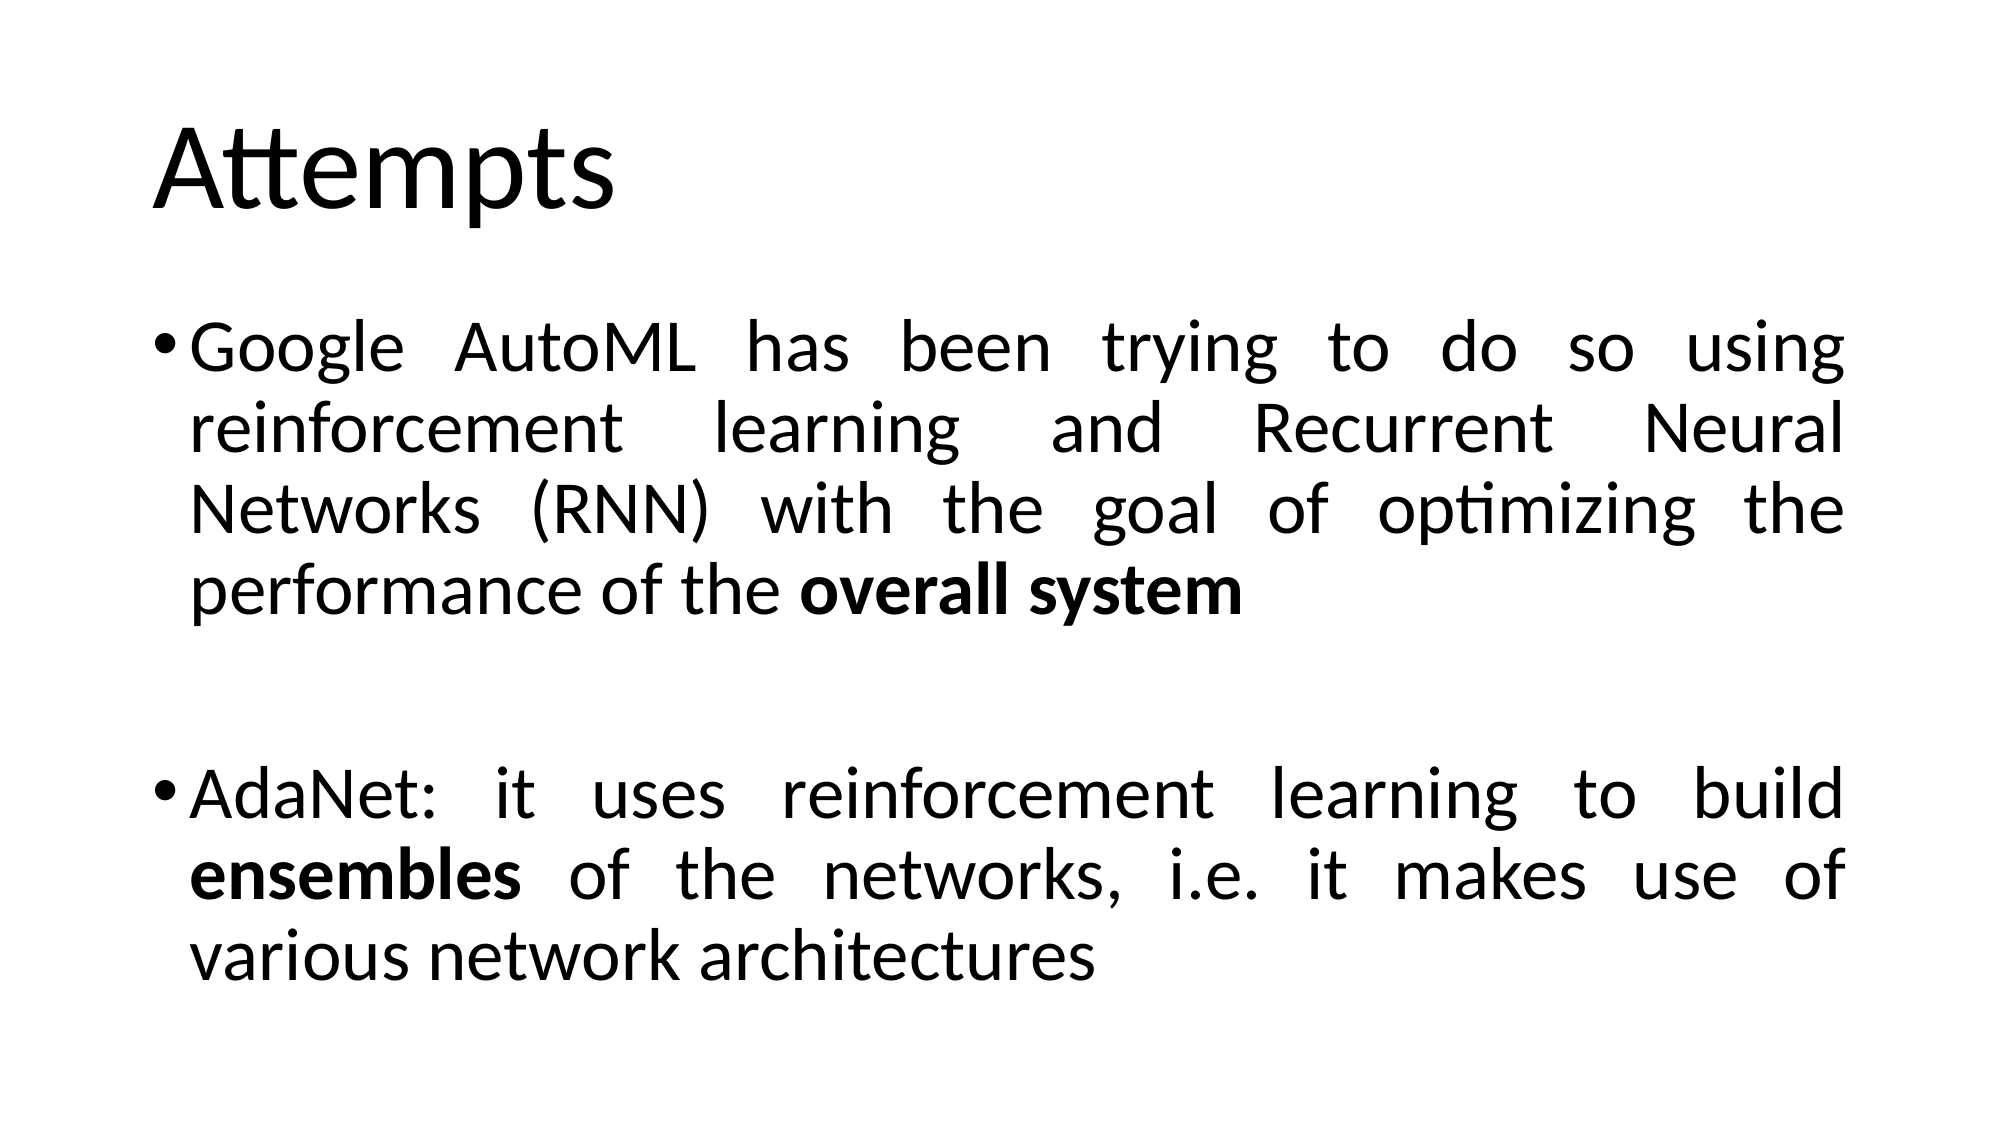

# Attempts
Google AutoML has been trying to do so using reinforcement learning and Recurrent Neural Networks (RNN) with the goal of optimizing the performance of the overall system

AdaNet: it uses reinforcement learning to build ensembles of the networks, i.e. it makes use of various network architectures